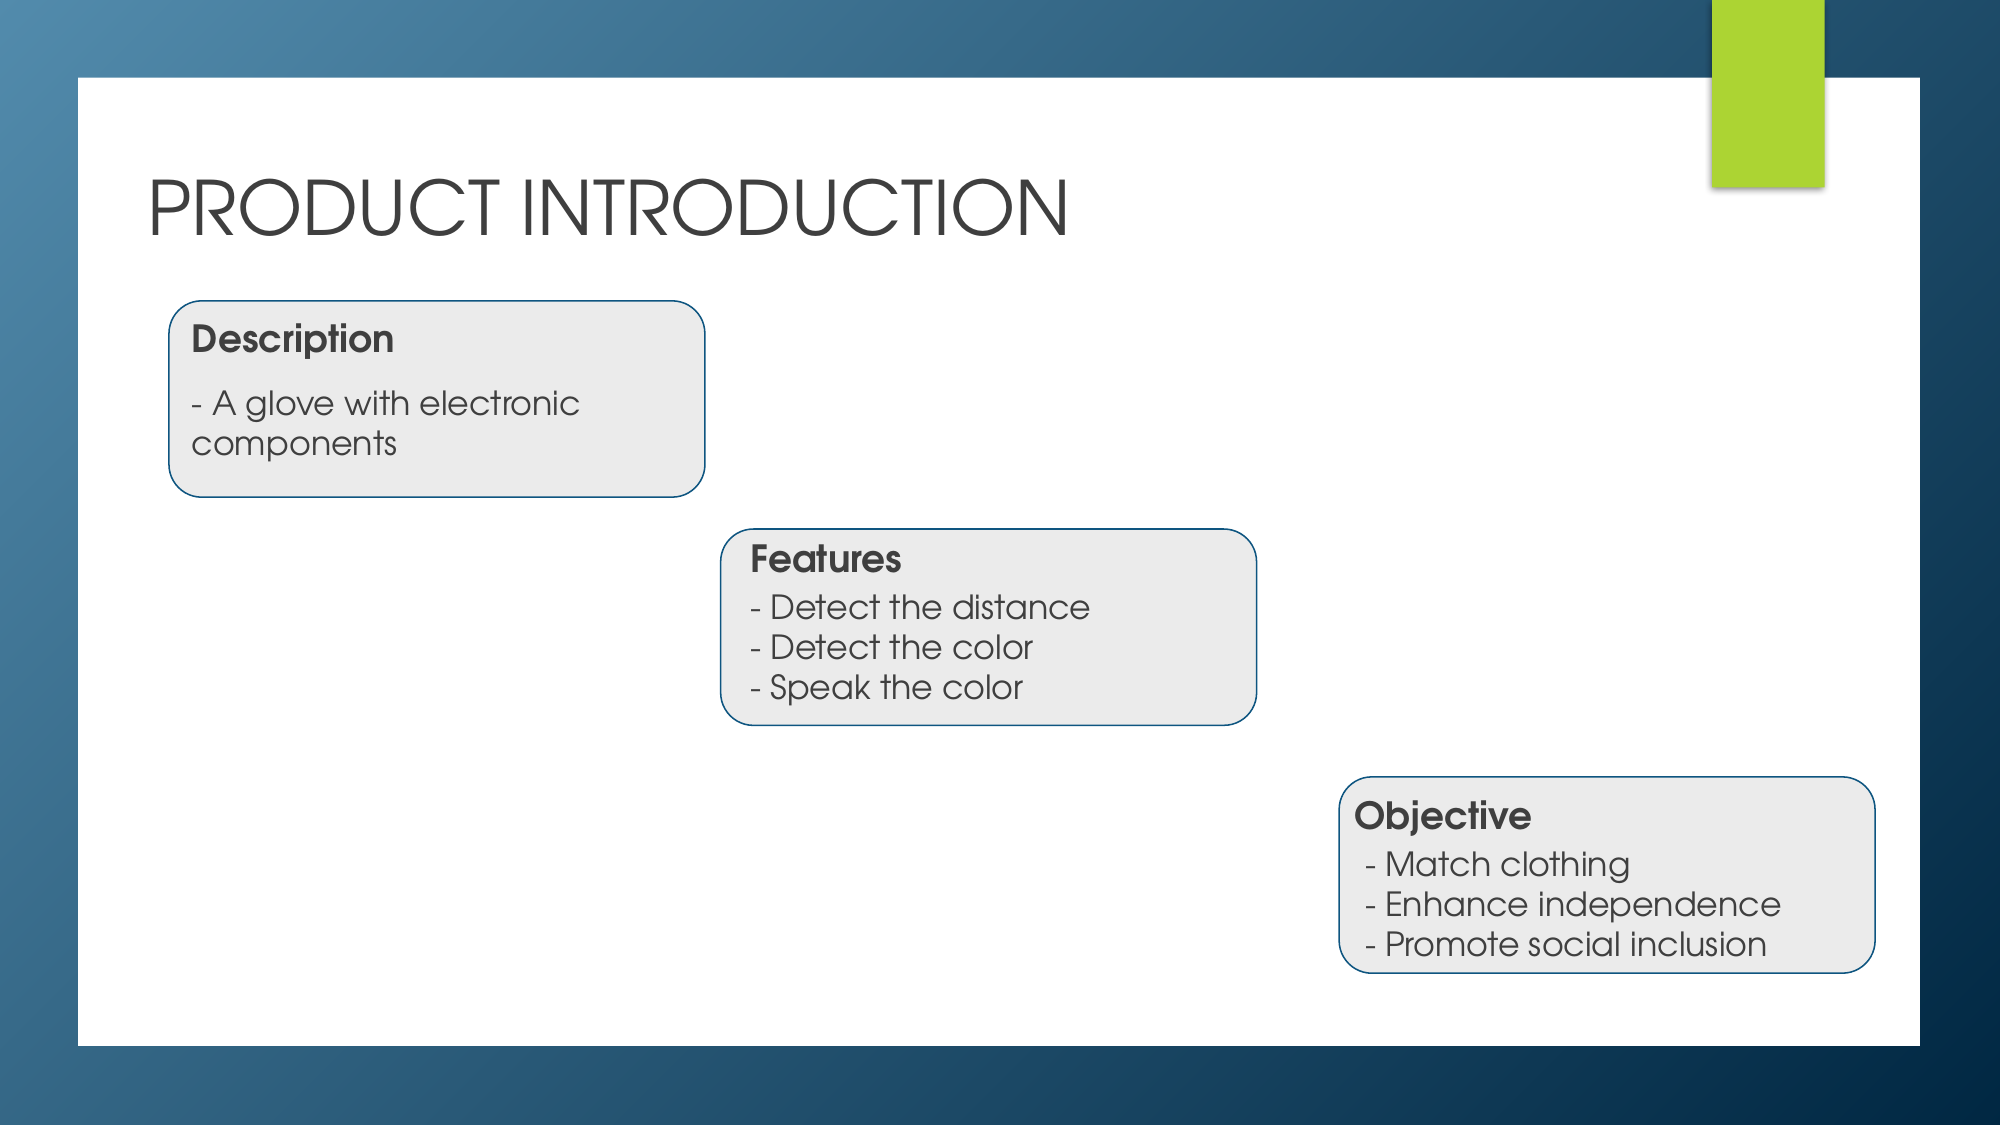

PRODUCT INTRODUCTION
#
Description

- A glove with electronic components

Features

- Detect the distance
- Detect the color
- Speak the color

Objective
- Match clothing
- Enhance independence
- Promote social inclusion